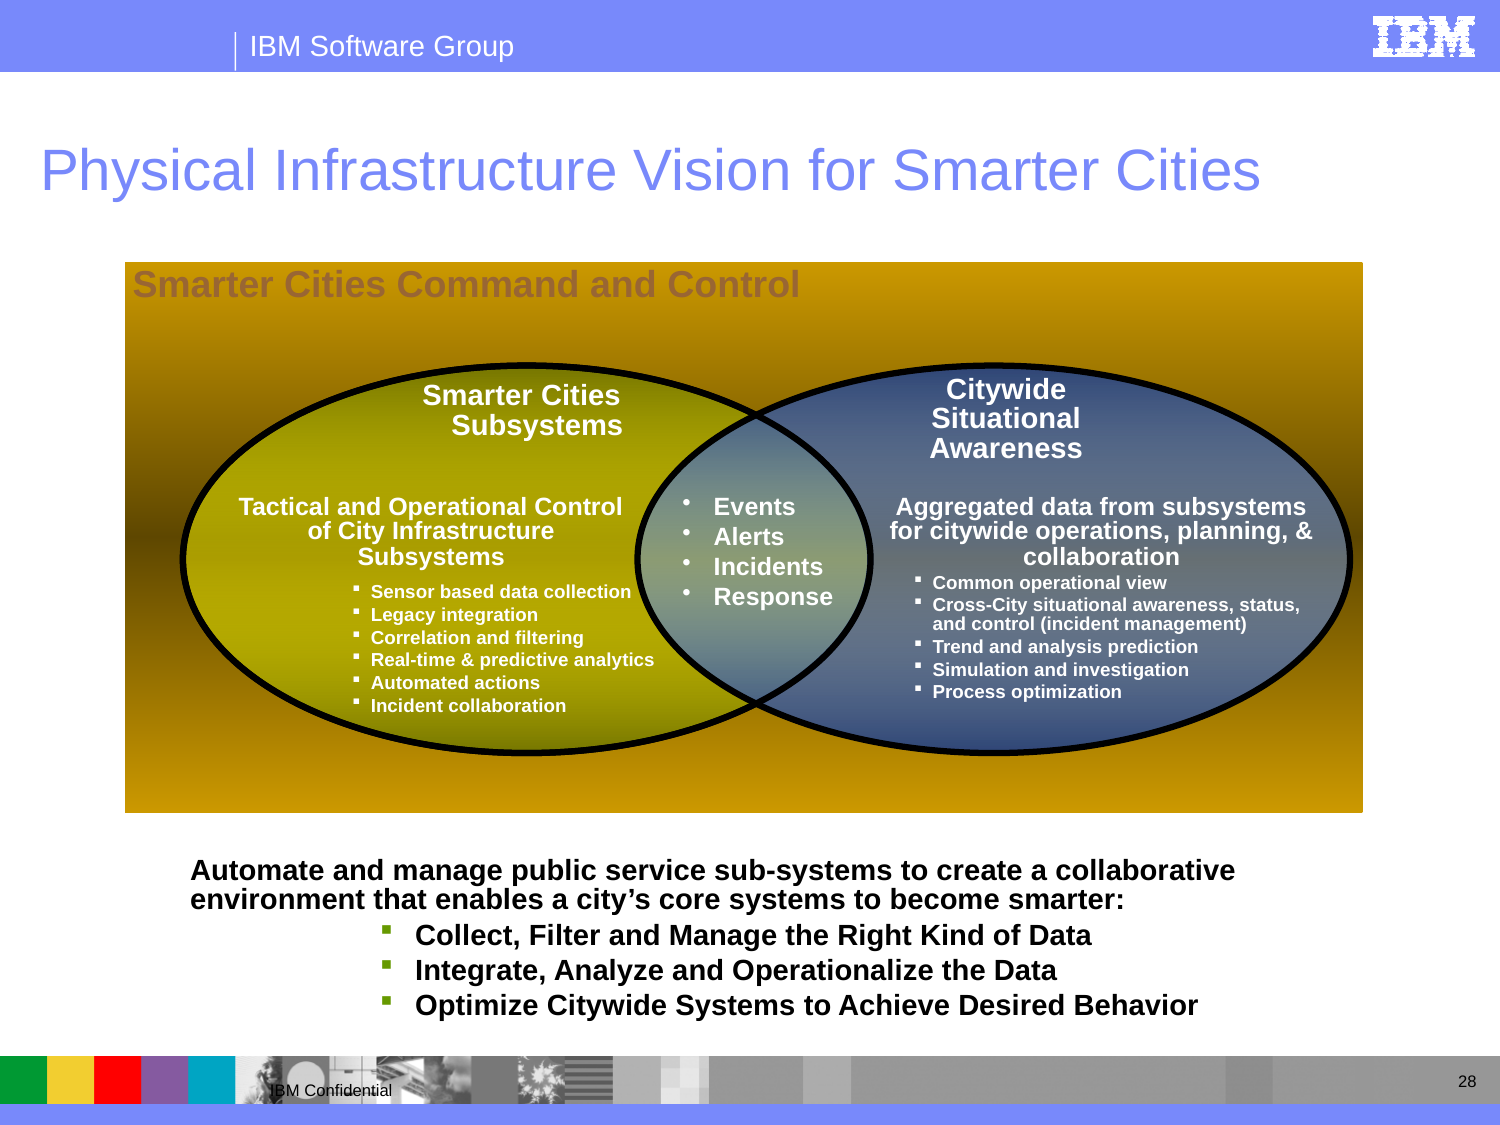

# Physical Infrastructure Vision for Smarter Cities
Smarter Cities Command and Control

Citywide Situational Awareness
Smarter Cities Subsystems
Tactical and Operational Control of City Infrastructure Subsystems
Events
Alerts
Incidents
Response
Aggregated data from subsystems for citywide operations, planning, & collaboration
Common operational view
Cross-City situational awareness, status, and control (incident management)
Trend and analysis prediction
Simulation and investigation
Process optimization

Sensor based data collection
Legacy integration
Correlation and filtering
Real-time & predictive analytics
Automated actions
Incident collaboration
Automate and manage public service sub-systems to create a collaborative environment that enables a city’s core systems to become smarter:
Collect, Filter and Manage the Right Kind of Data
Integrate, Analyze and Operationalize the Data
Optimize Citywide Systems to Achieve Desired Behavior
28
IBM Confidential